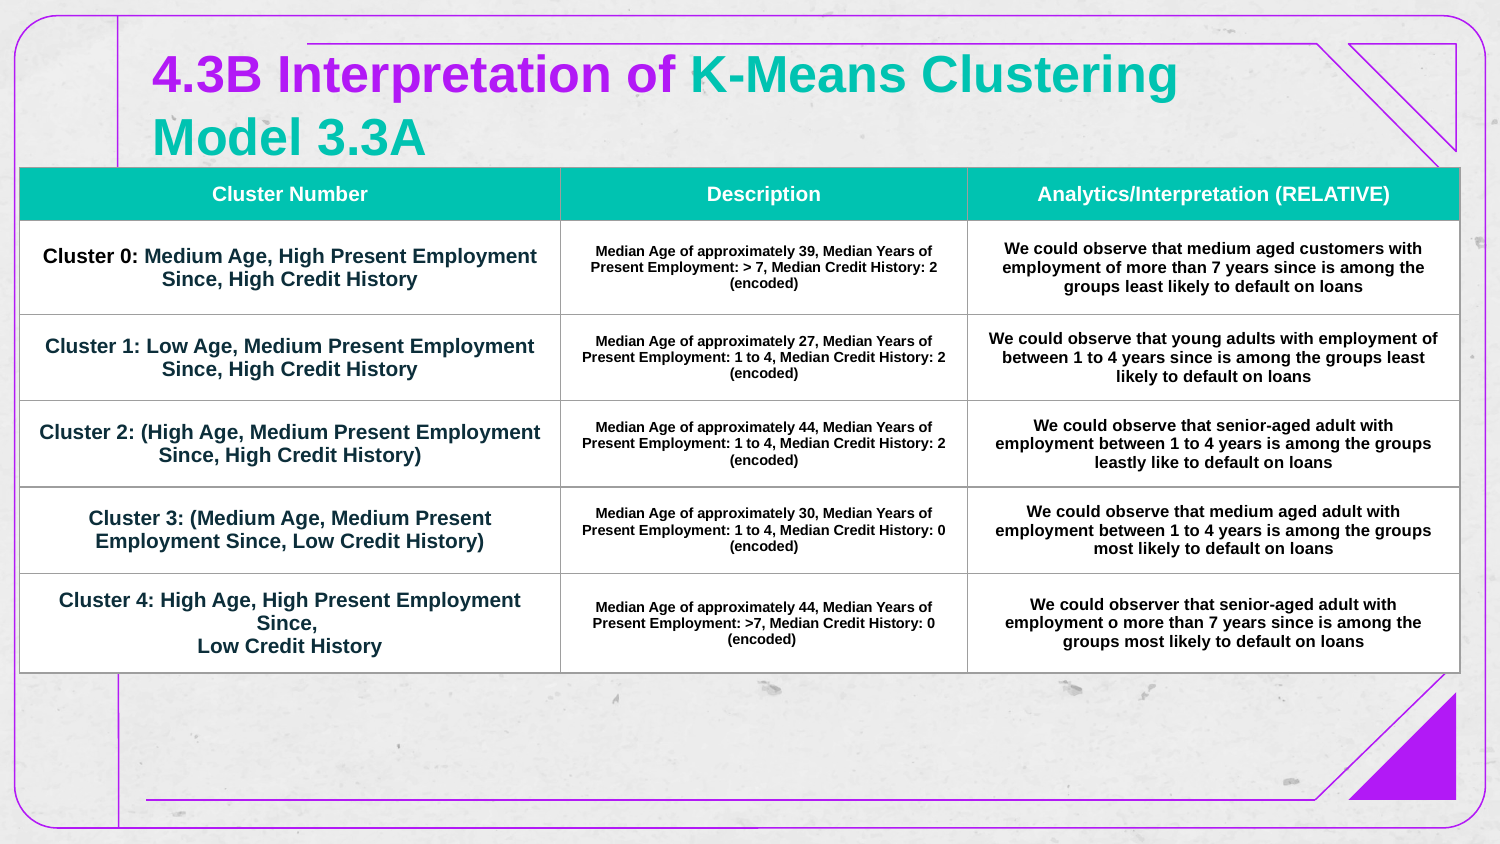

# 4.3B Interpretation of K-Means Clustering Model 3.3A
| Cluster Number | Description | Analytics/Interpretation (RELATIVE) |
| --- | --- | --- |
| Cluster 0: Medium Age, High Present Employment Since, High Credit History | Median Age of approximately 39, Median Years of Present Employment: > 7, Median Credit History: 2 (encoded) | We could observe that medium aged customers with employment of more than 7 years since is among the groups least likely to default on loans |
| Cluster 1: Low Age, Medium Present Employment Since, High Credit History | Median Age of approximately 27, Median Years of Present Employment: 1 to 4, Median Credit History: 2 (encoded) | We could observe that young adults with employment of between 1 to 4 years since is among the groups least likely to default on loans |
| Cluster 2: (High Age, Medium Present Employment Since, High Credit History) | Median Age of approximately 44, Median Years of Present Employment: 1 to 4, Median Credit History: 2 (encoded) | We could observe that senior-aged adult with employment between 1 to 4 years is among the groups leastly like to default on loans |
| Cluster 3: (Medium Age, Medium Present Employment Since, Low Credit History) | Median Age of approximately 30, Median Years of Present Employment: 1 to 4, Median Credit History: 0 (encoded) | We could observe that medium aged adult with employment between 1 to 4 years is among the groups most likely to default on loans |
| Cluster 4: High Age, High Present Employment Since, Low Credit History | Median Age of approximately 44, Median Years of Present Employment: >7, Median Credit History: 0 (encoded) | We could observer that senior-aged adult with employment o more than 7 years since is among the groups most likely to default on loans |